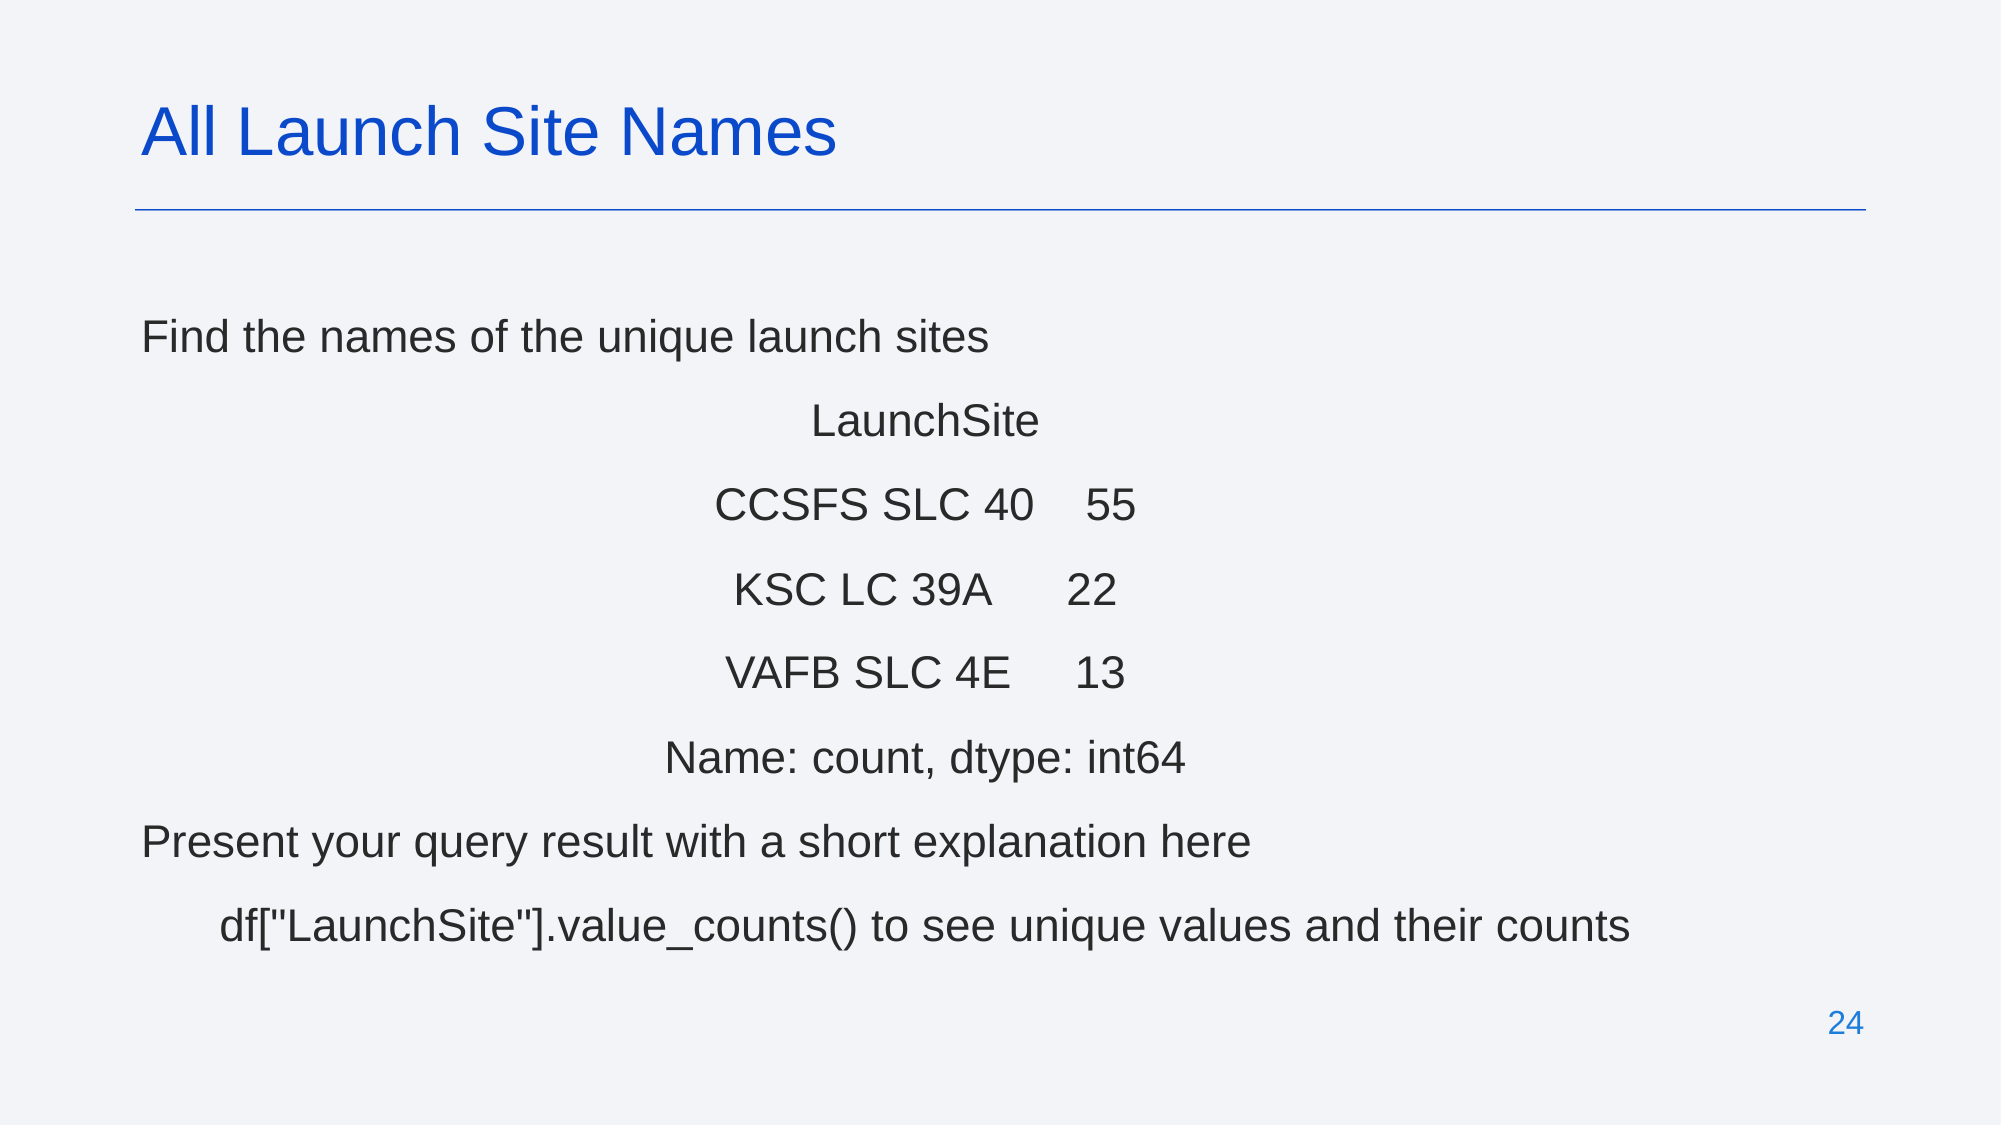

All Launch Site Names
Find the names of the unique launch sites
LaunchSite
CCSFS SLC 40    55
KSC LC 39A      22
VAFB SLC 4E     13
Name: count, dtype: int64
Present your query result with a short explanation here
df["LaunchSite"].value_counts() to see unique values and their counts
24